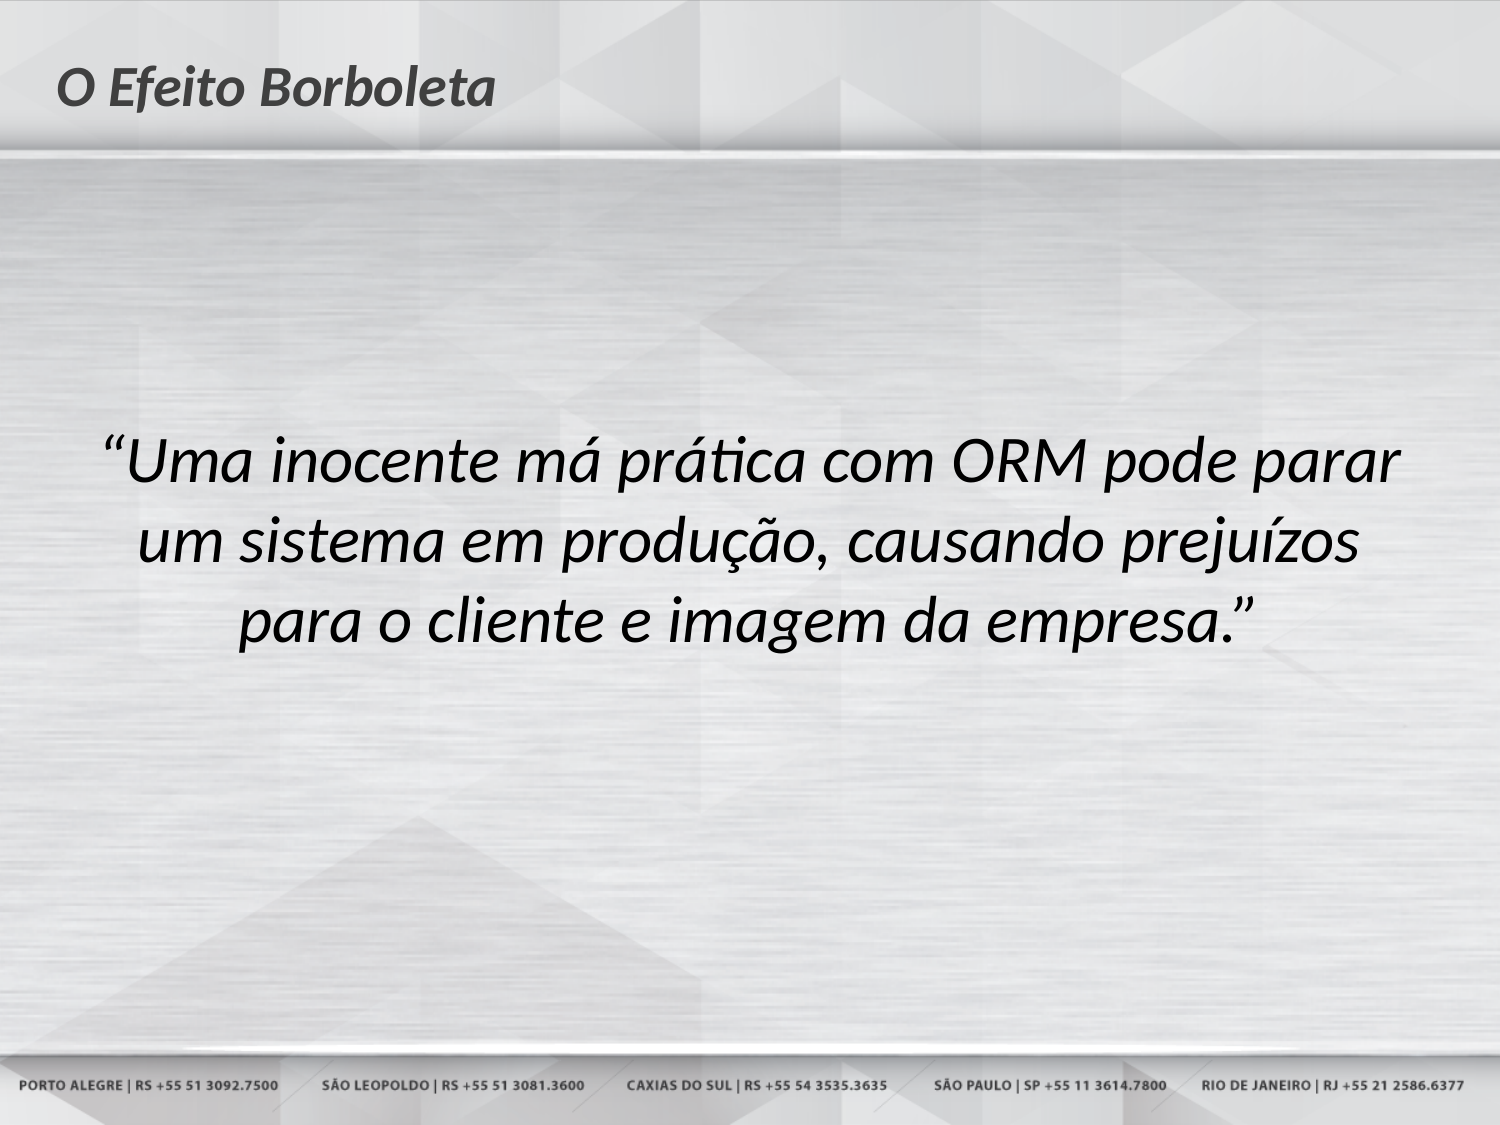

# O Efeito Borboleta
“Uma inocente má prática com ORM pode parar um sistema em produção, causando prejuízos para o cliente e imagem da empresa.”